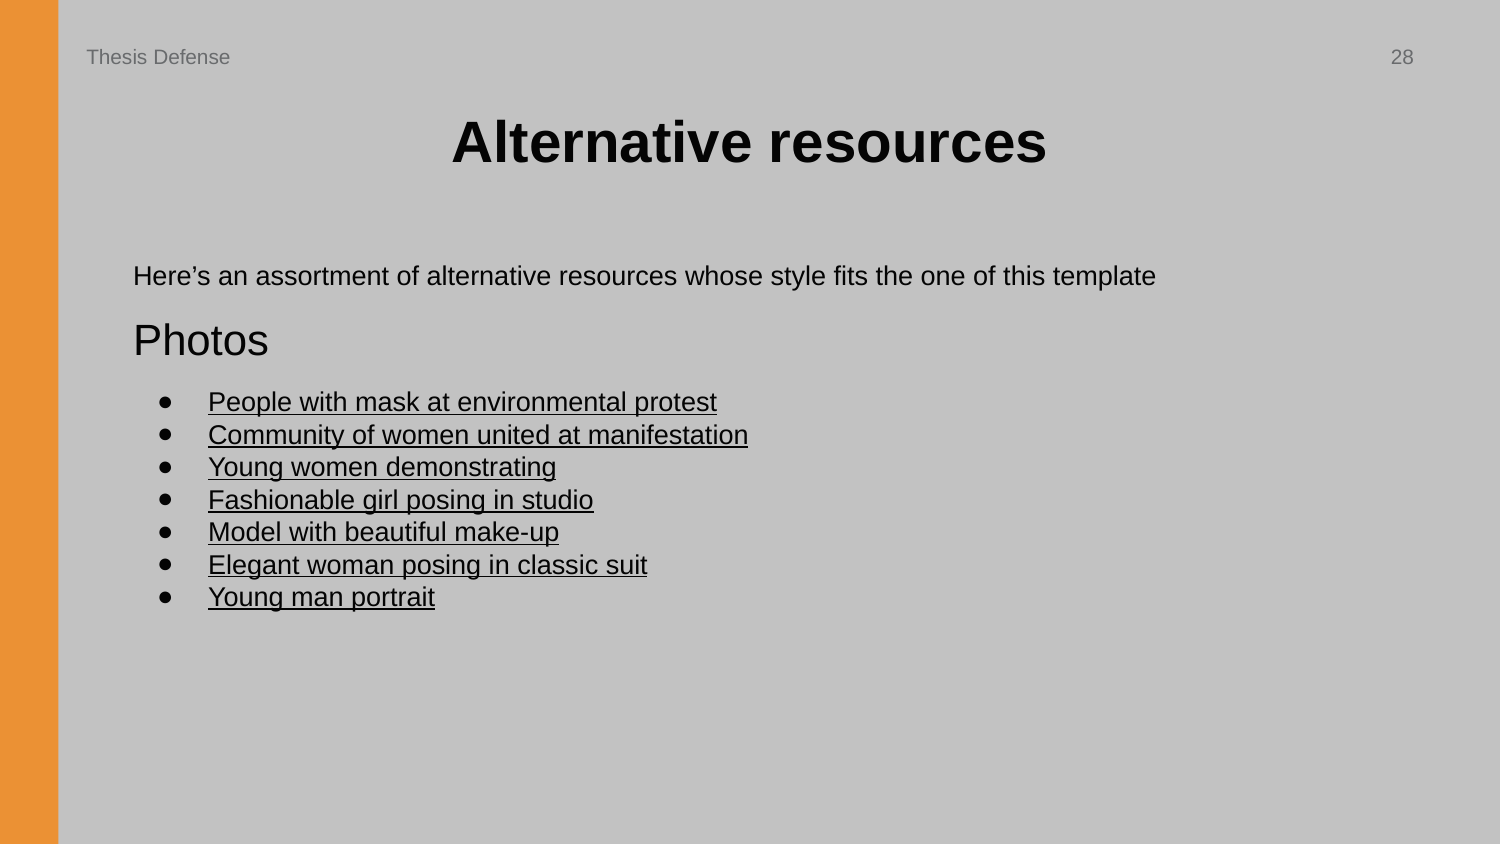

28
Thesis Defense
# Alternative resources
Here’s an assortment of alternative resources whose style fits the one of this template
Photos
People with mask at environmental protest
Community of women united at manifestation
Young women demonstrating
Fashionable girl posing in studio
Model with beautiful make-up
Elegant woman posing in classic suit
Young man portrait